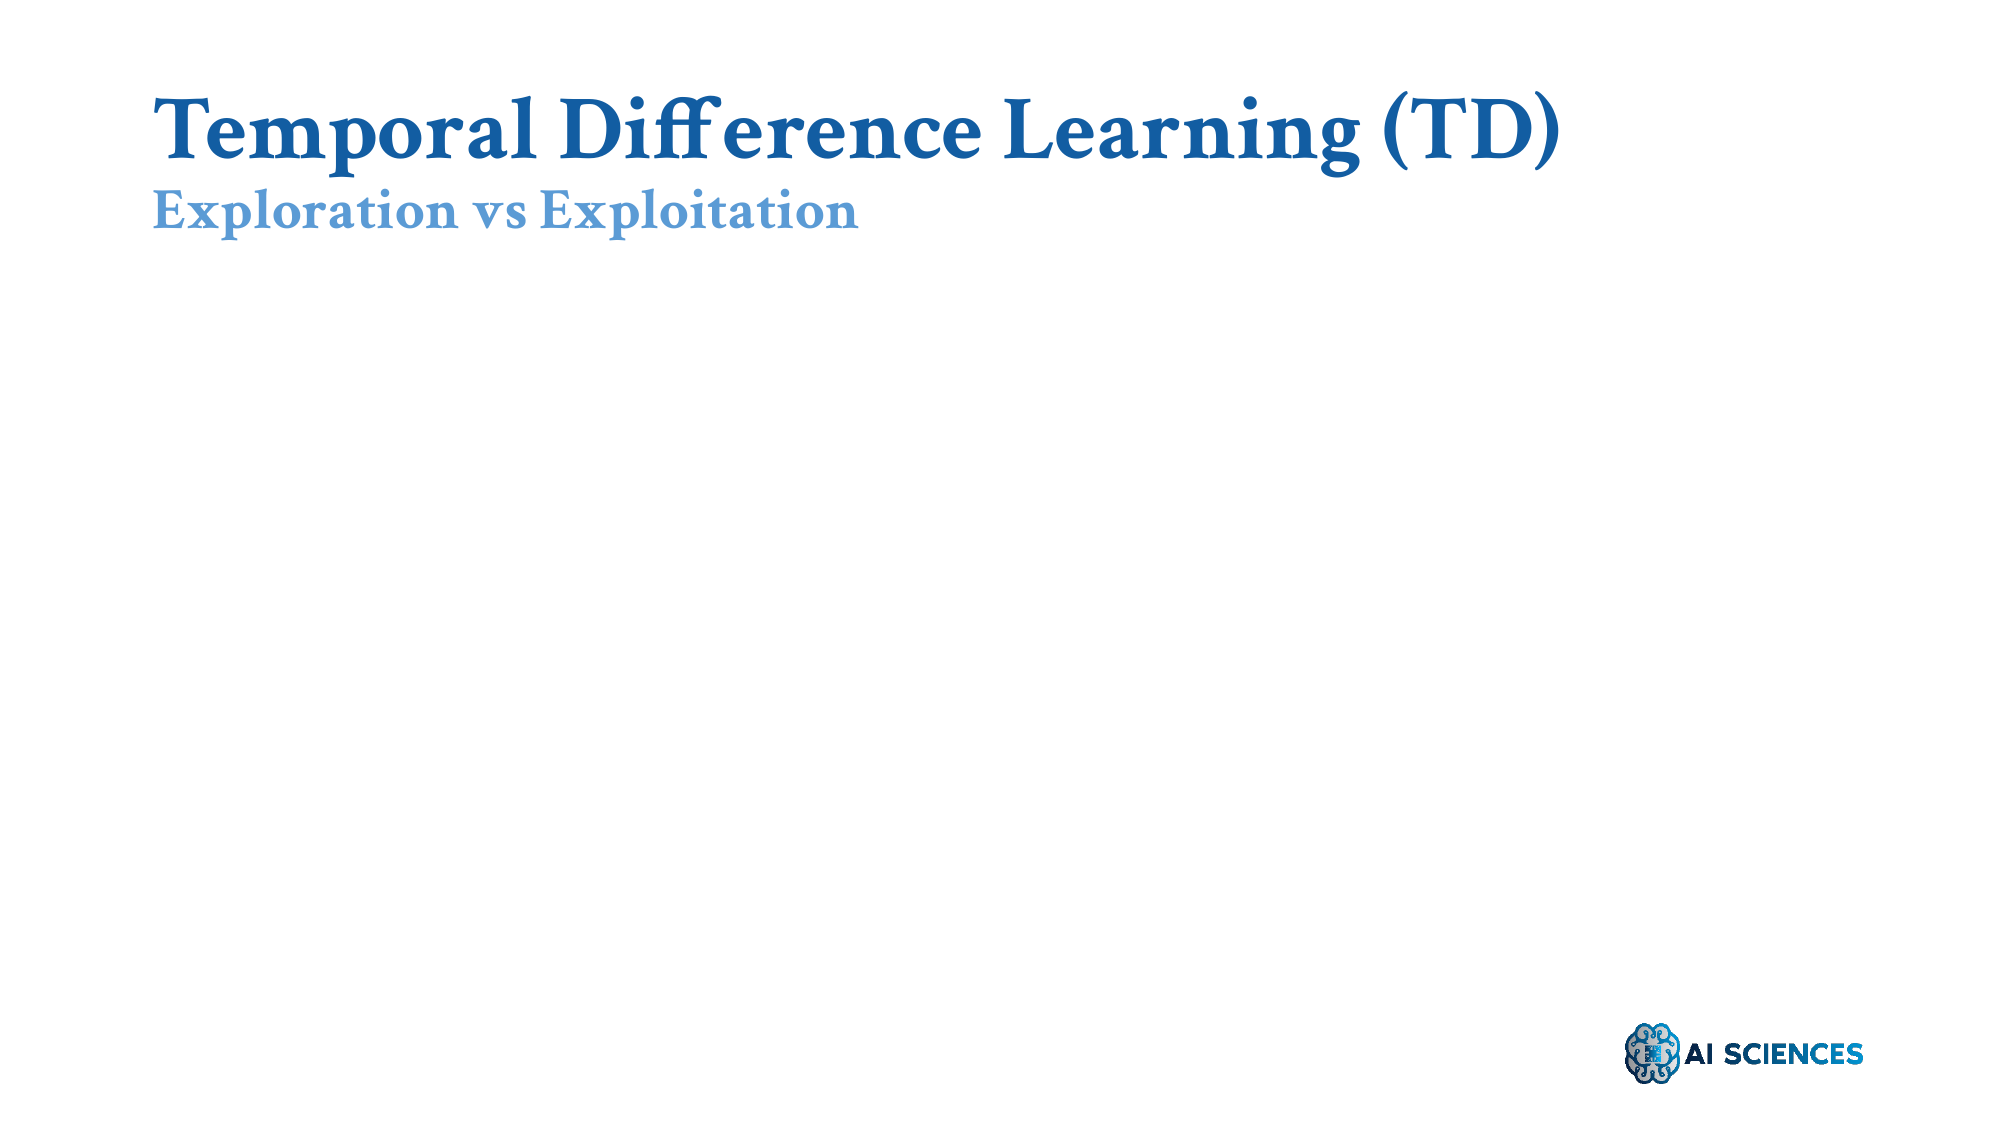

# Temporal Difference Learning (TD) Exploration vs Exploitation